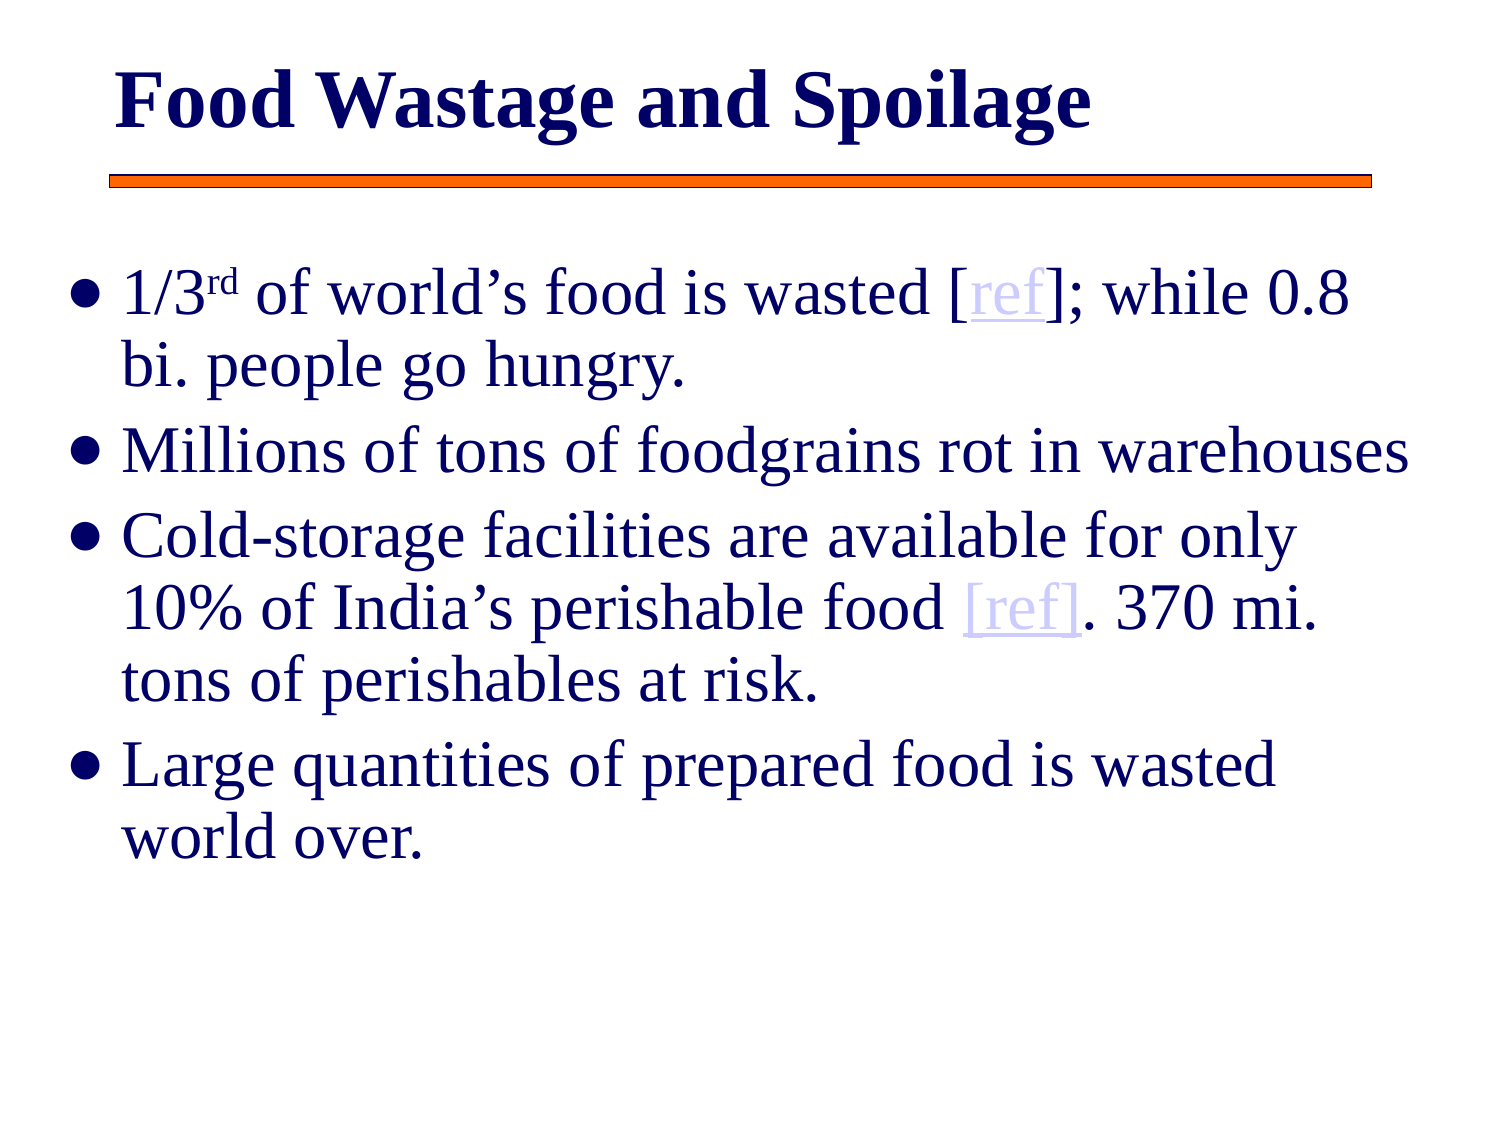

# Food Wastage and Spoilage
1/3rd of world’s food is wasted [ref]; while 0.8 bi. people go hungry.
Millions of tons of foodgrains rot in warehouses
Cold-storage facilities are available for only 10% of India’s perishable food [ref]. 370 mi.  tons of perishables at risk.
Large quantities of prepared food is wasted world over.